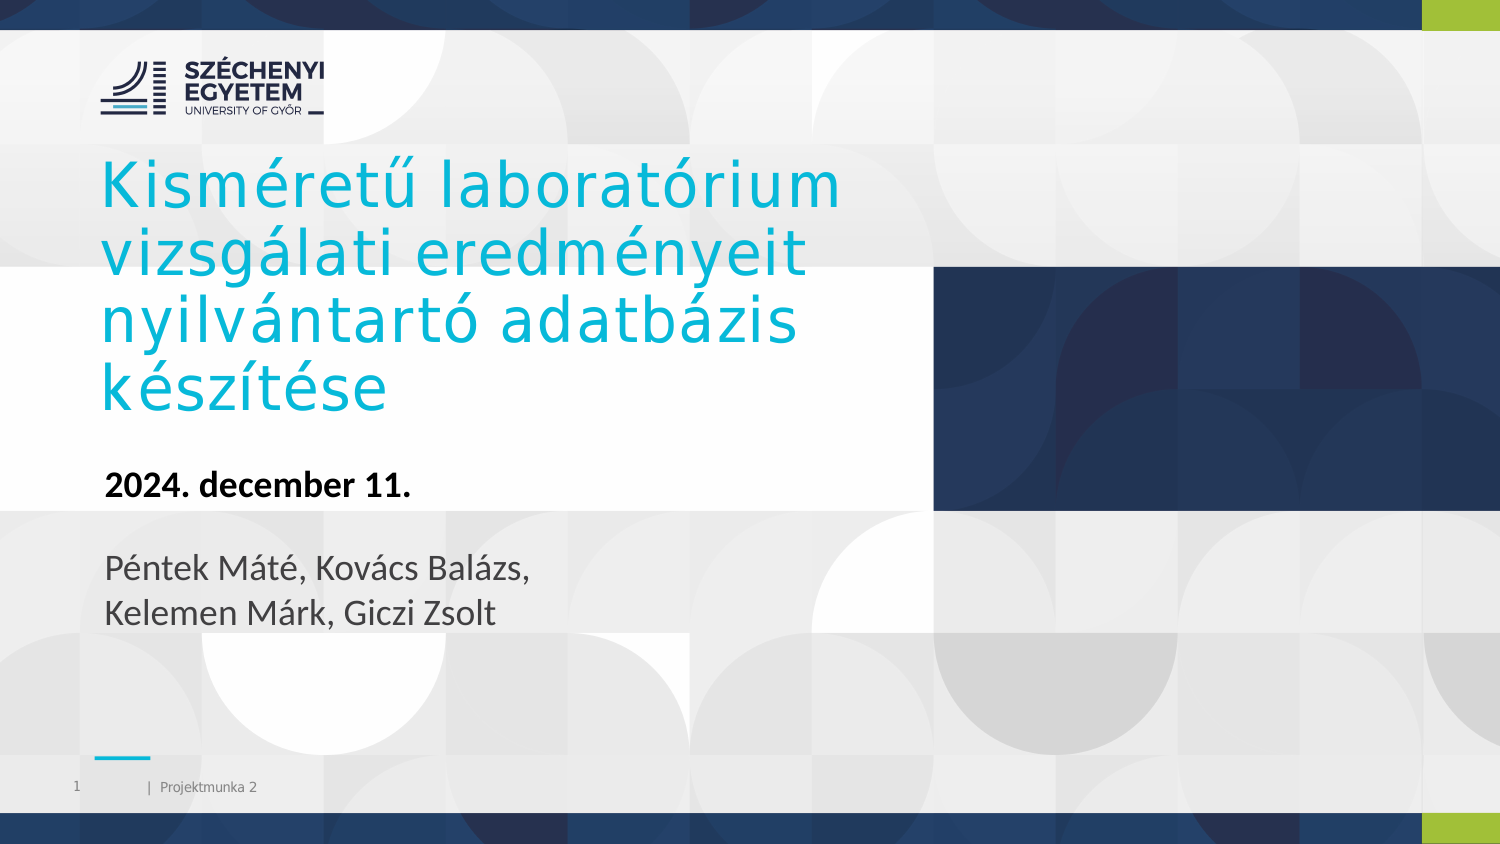

Kisméretű laboratórium vizsgálati eredményeit nyilvántartó adatbázis készítése

2024. december 11.
Péntek Máté, Kovács Balázs, Kelemen Márk, Giczi Zsolt